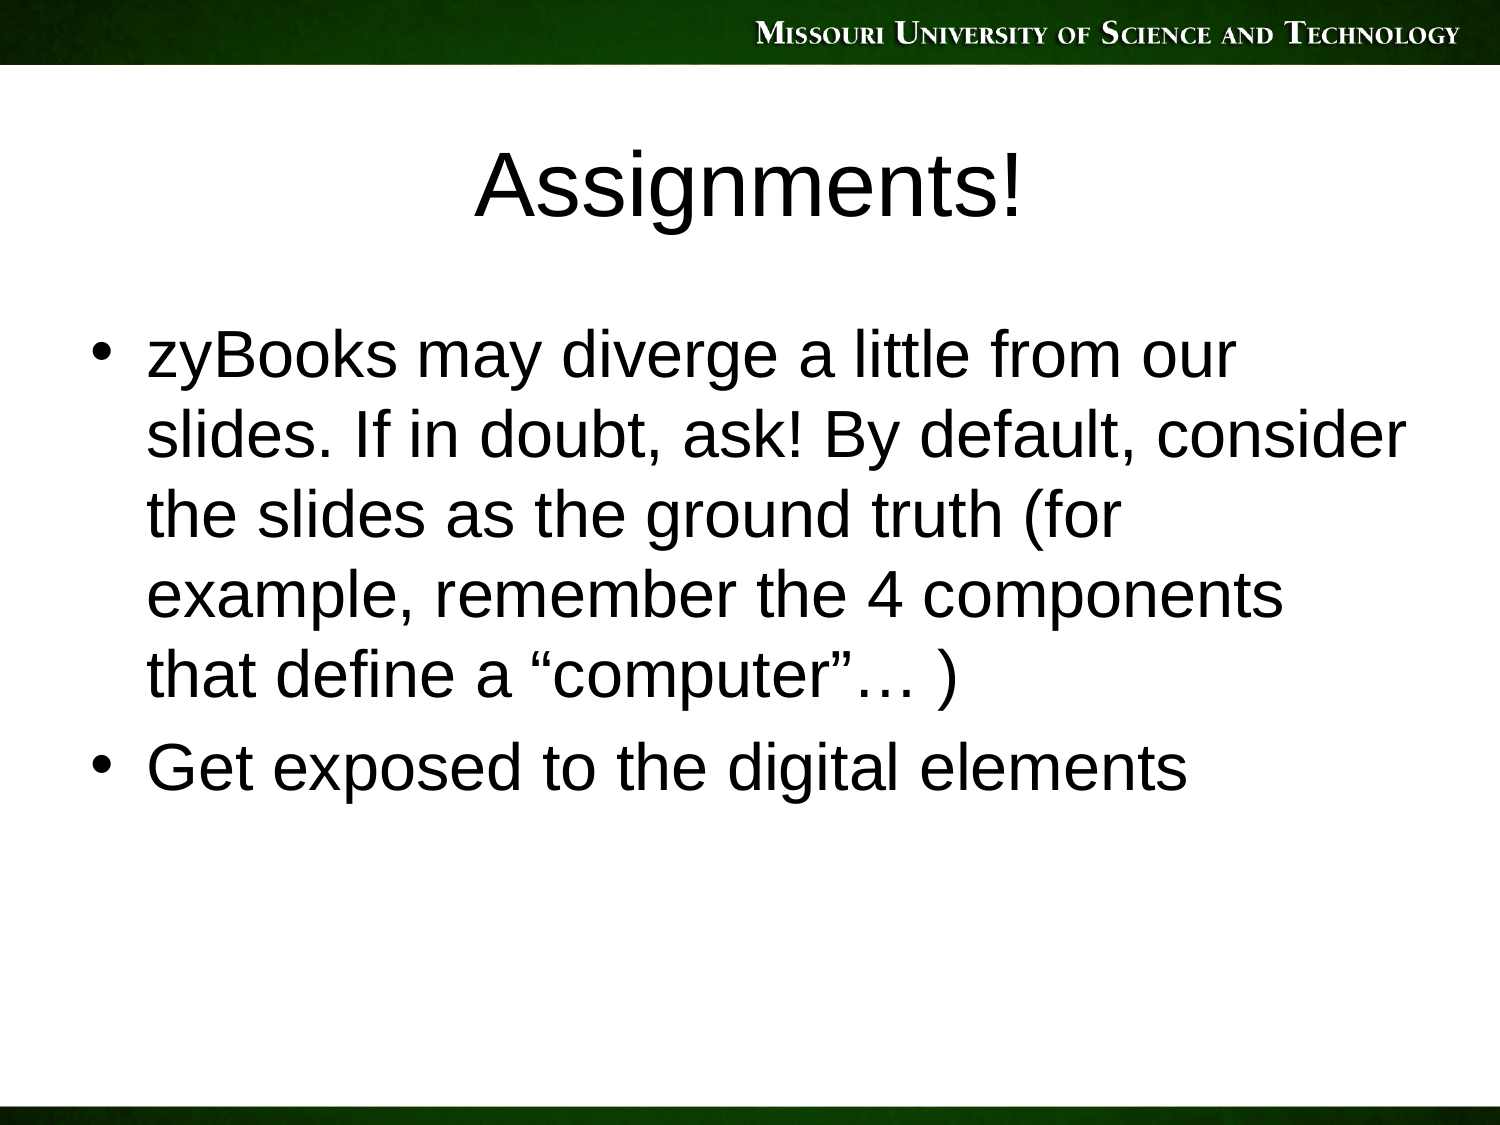

# Assignments!
zyBooks may diverge a little from our slides. If in doubt, ask! By default, consider the slides as the ground truth (for example, remember the 4 components that define a “computer”… )
Get exposed to the digital elements